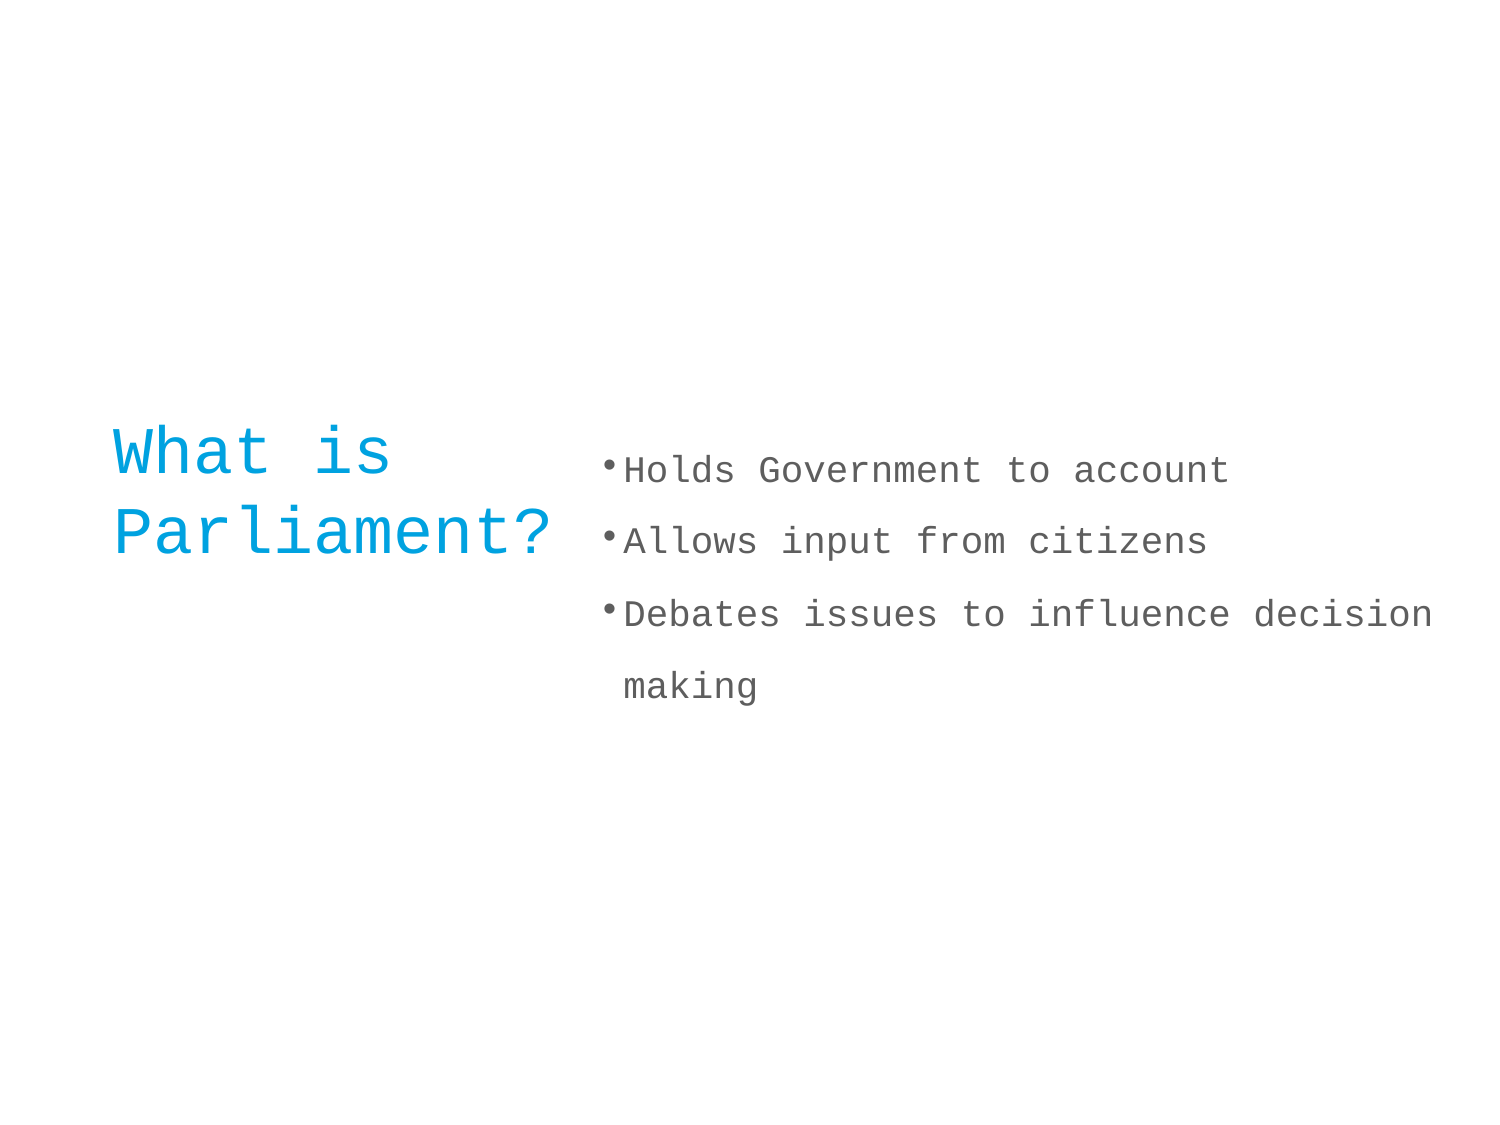

What is Parliament?
Holds Government to account
Allows input from citizens
Debates issues to influence decision making